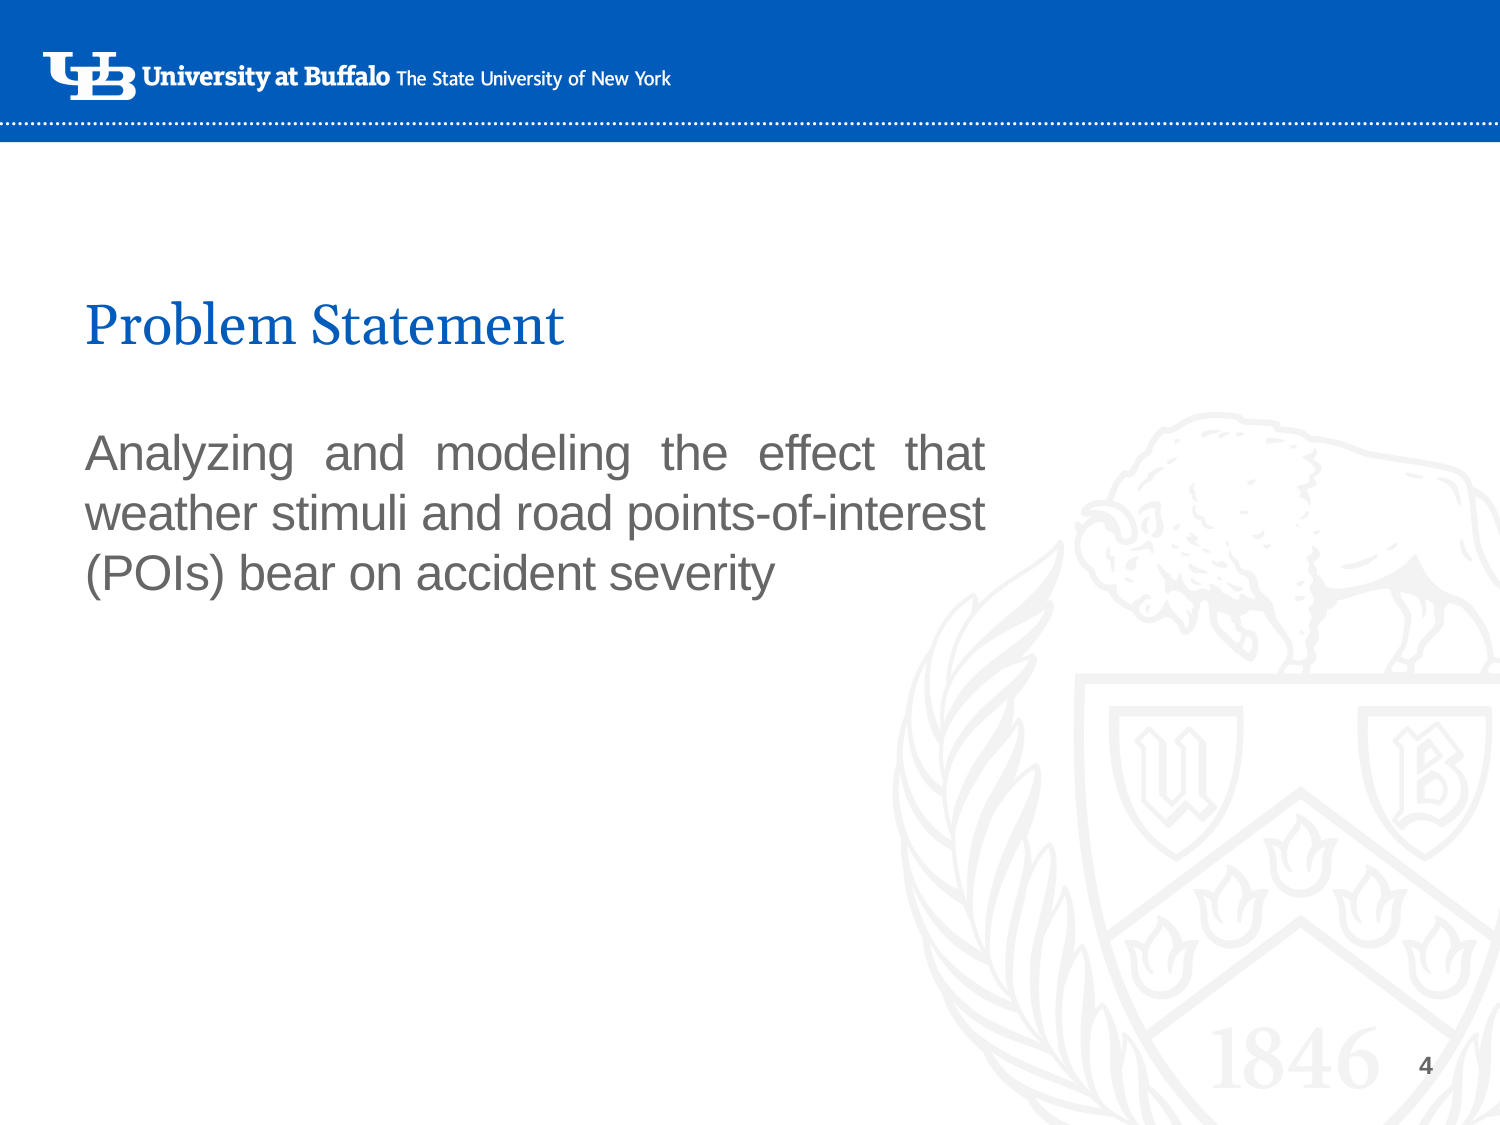

# Problem Statement
Analyzing and modeling the effect that weather stimuli and road points-of-interest (POIs) bear on accident severity